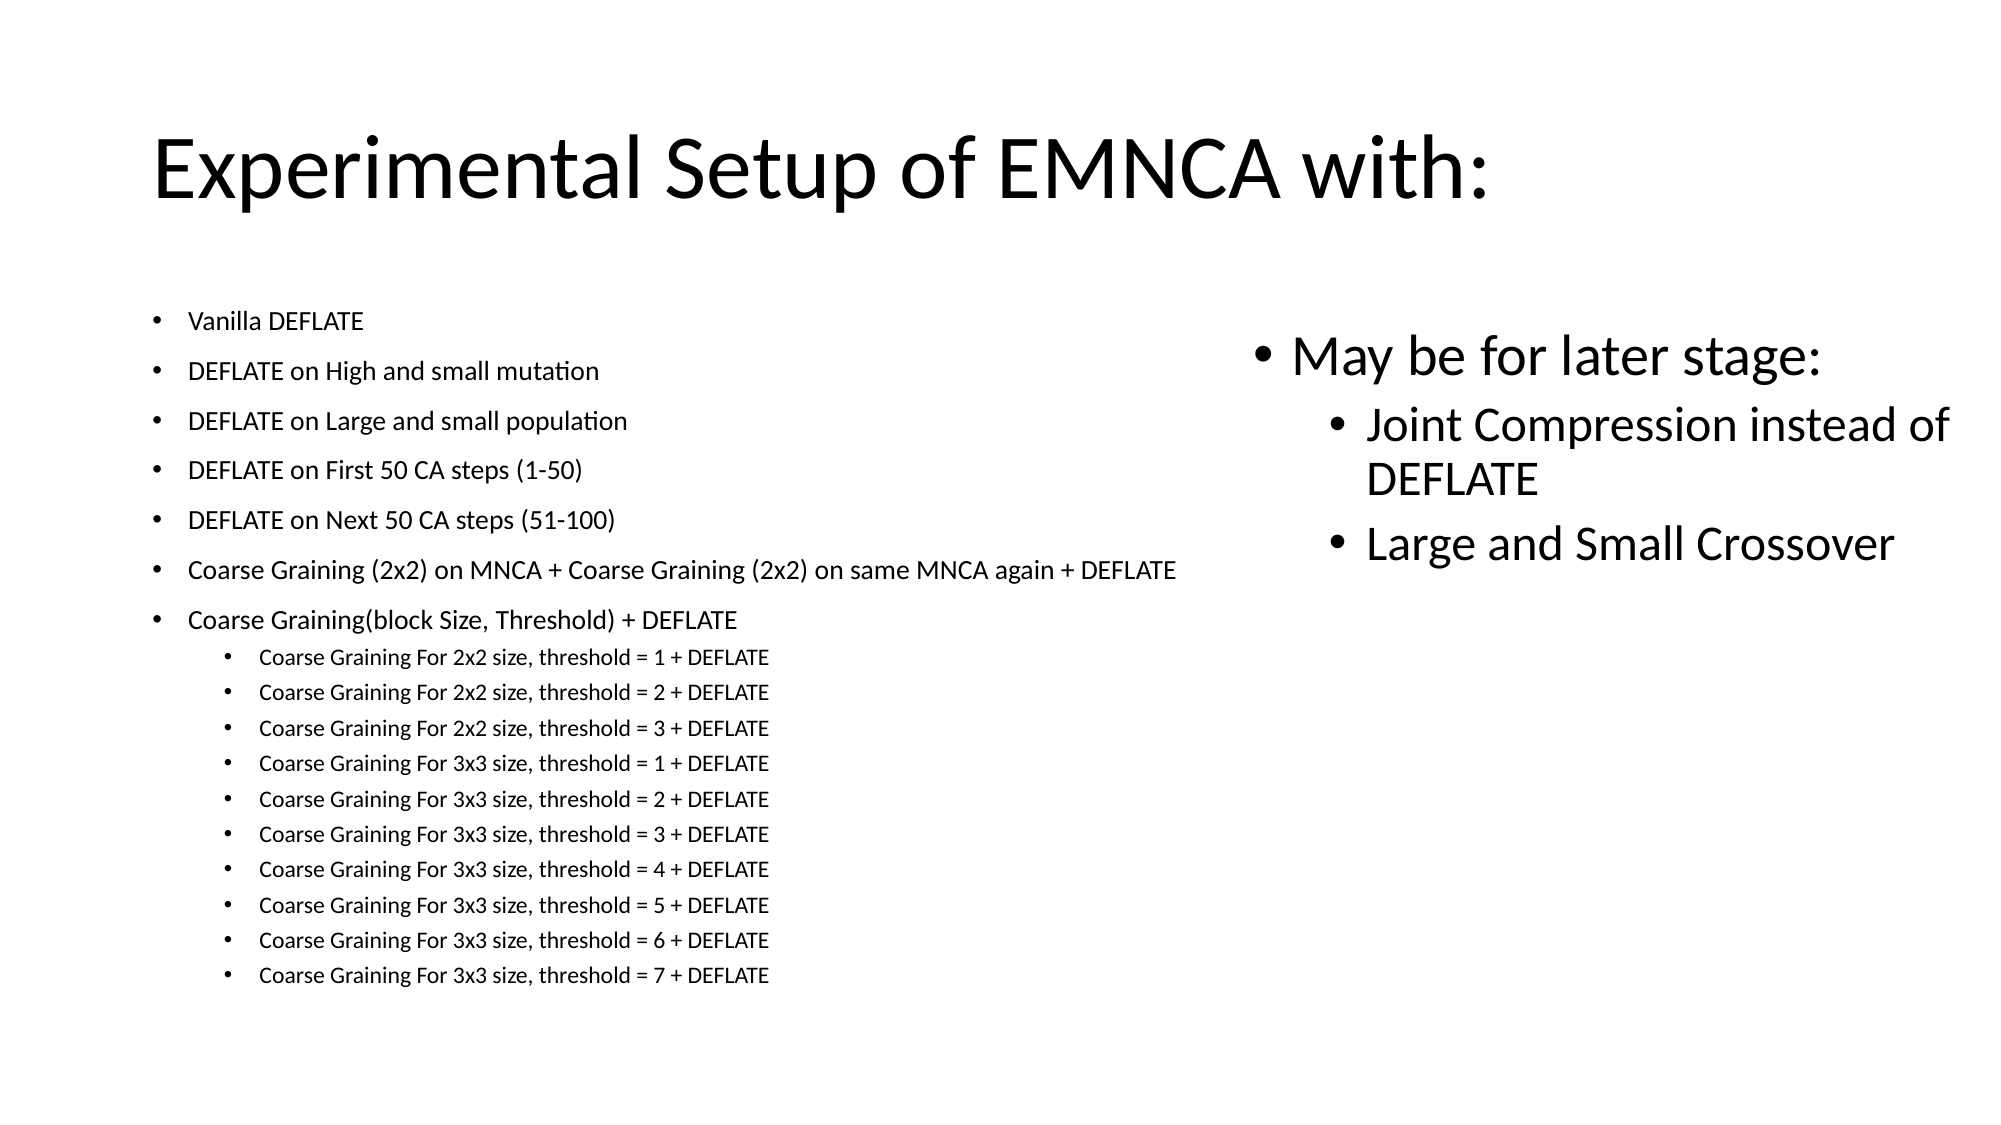

# Experimental Setup of EMNCA with:
Vanilla DEFLATE
DEFLATE on High and small mutation
DEFLATE on Large and small population
DEFLATE on First 50 CA steps (1-50)
DEFLATE on Next 50 CA steps (51-100)
Coarse Graining (2x2) on MNCA + Coarse Graining (2x2) on same MNCA again + DEFLATE
Coarse Graining(block Size, Threshold) + DEFLATE
Coarse Graining For 2x2 size, threshold = 1 + DEFLATE
Coarse Graining For 2x2 size, threshold = 2 + DEFLATE
Coarse Graining For 2x2 size, threshold = 3 + DEFLATE
Coarse Graining For 3x3 size, threshold = 1 + DEFLATE
Coarse Graining For 3x3 size, threshold = 2 + DEFLATE
Coarse Graining For 3x3 size, threshold = 3 + DEFLATE
Coarse Graining For 3x3 size, threshold = 4 + DEFLATE
Coarse Graining For 3x3 size, threshold = 5 + DEFLATE
Coarse Graining For 3x3 size, threshold = 6 + DEFLATE
Coarse Graining For 3x3 size, threshold = 7 + DEFLATE
May be for later stage:
Joint Compression instead of DEFLATE
Large and Small Crossover